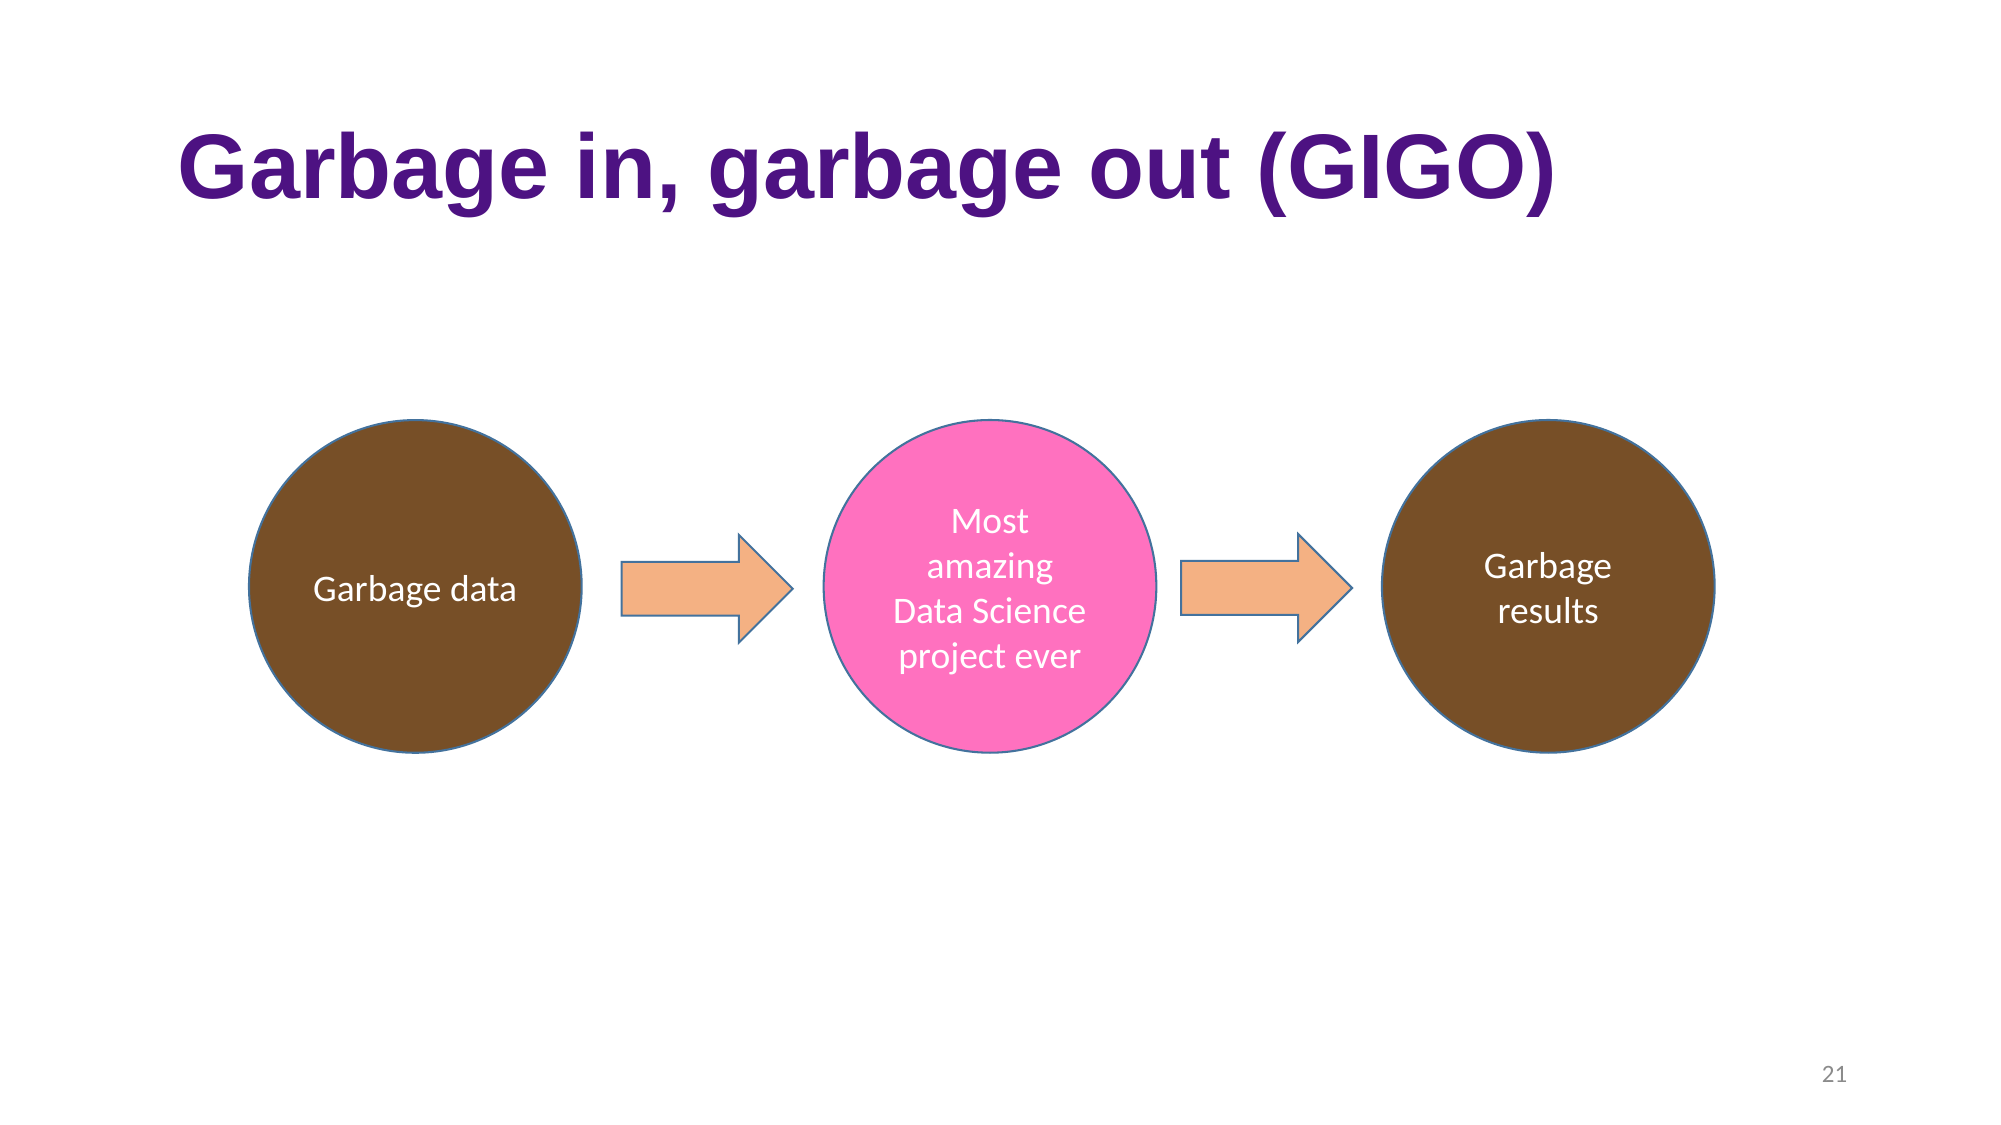

# Garbage in, garbage out (GIGO)

Garbage results
Most amazing Data Science project ever
Garbage data

21